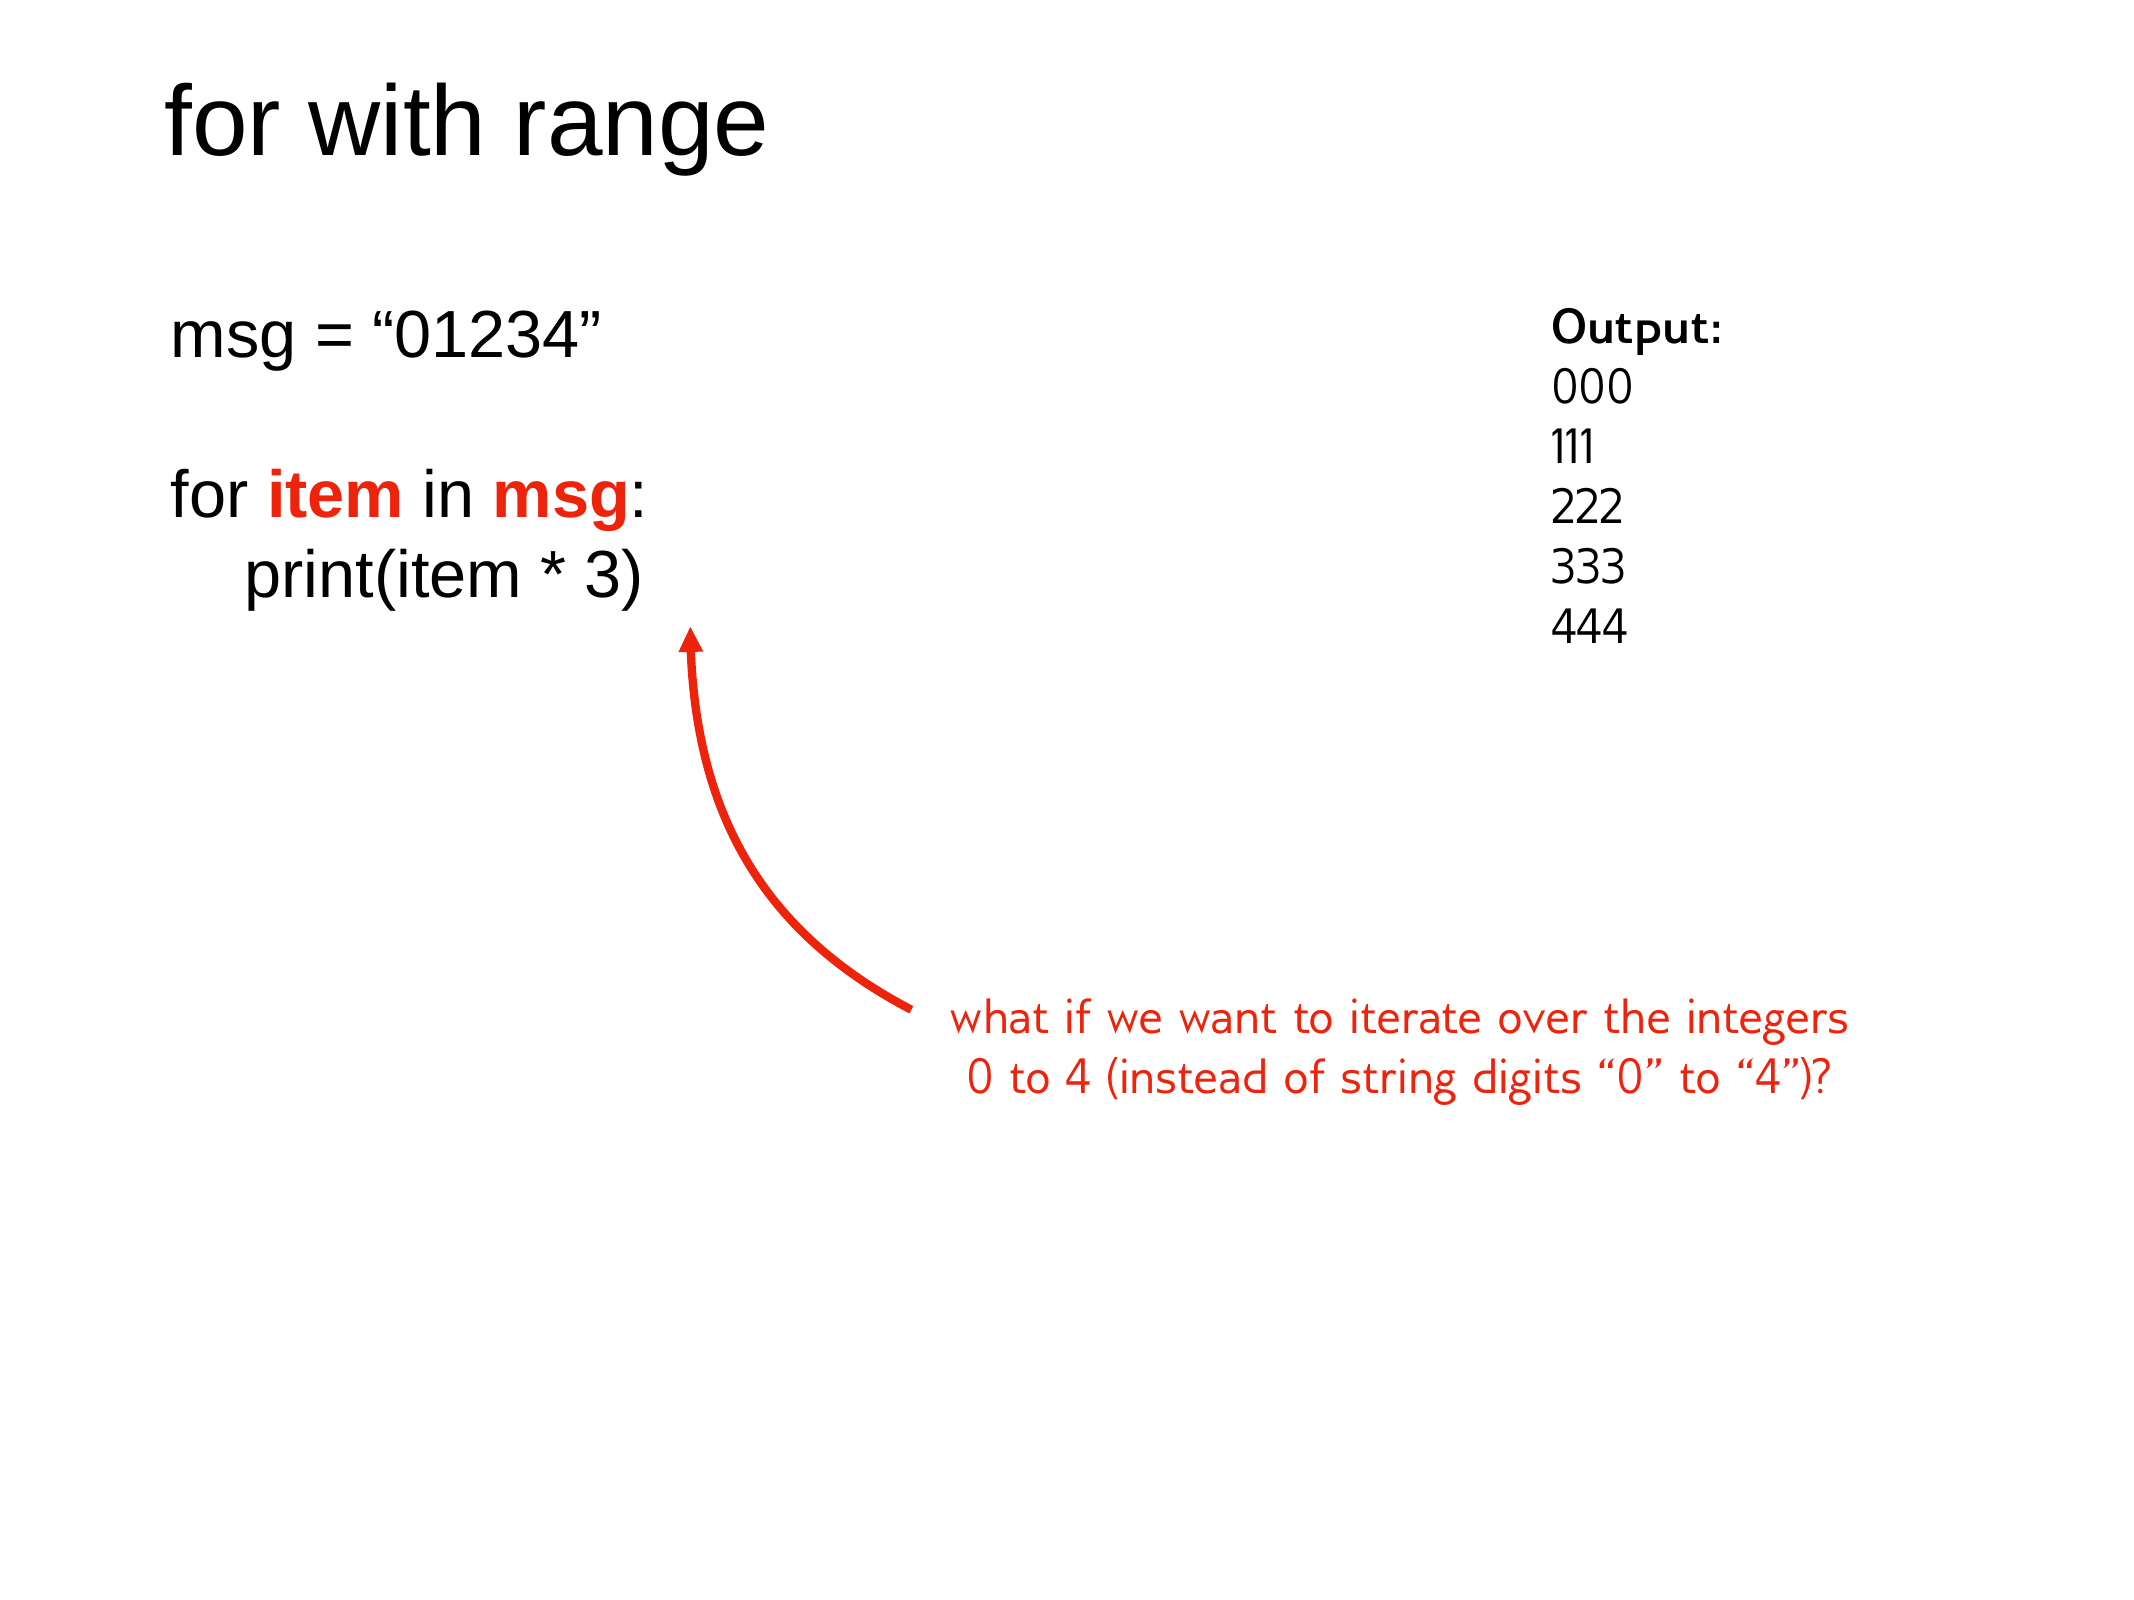

# for with range
msg = “01234”

for item in msg:
    print(item * 3)
Output:
000
111
222
333
444

what if we want to iterate over the integers
0 to 4 (instead of string digits “0” to “4”)?